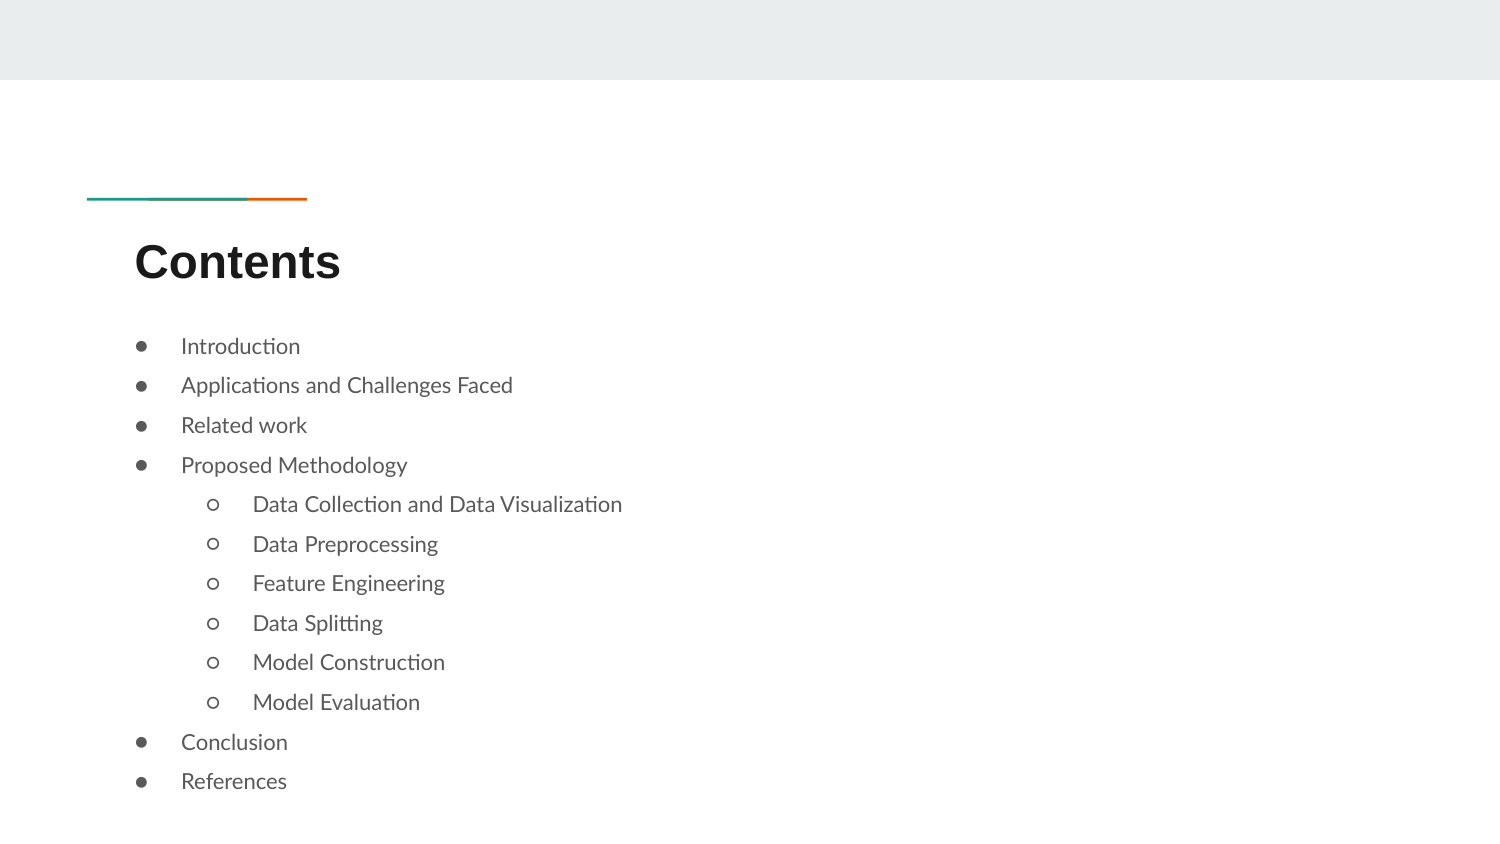

# Contents
Introduction
Applications and Challenges Faced
Related work
Proposed Methodology
Data Collection and Data Visualization
Data Preprocessing
Feature Engineering
Data Splitting
Model Construction
Model Evaluation
Conclusion
References